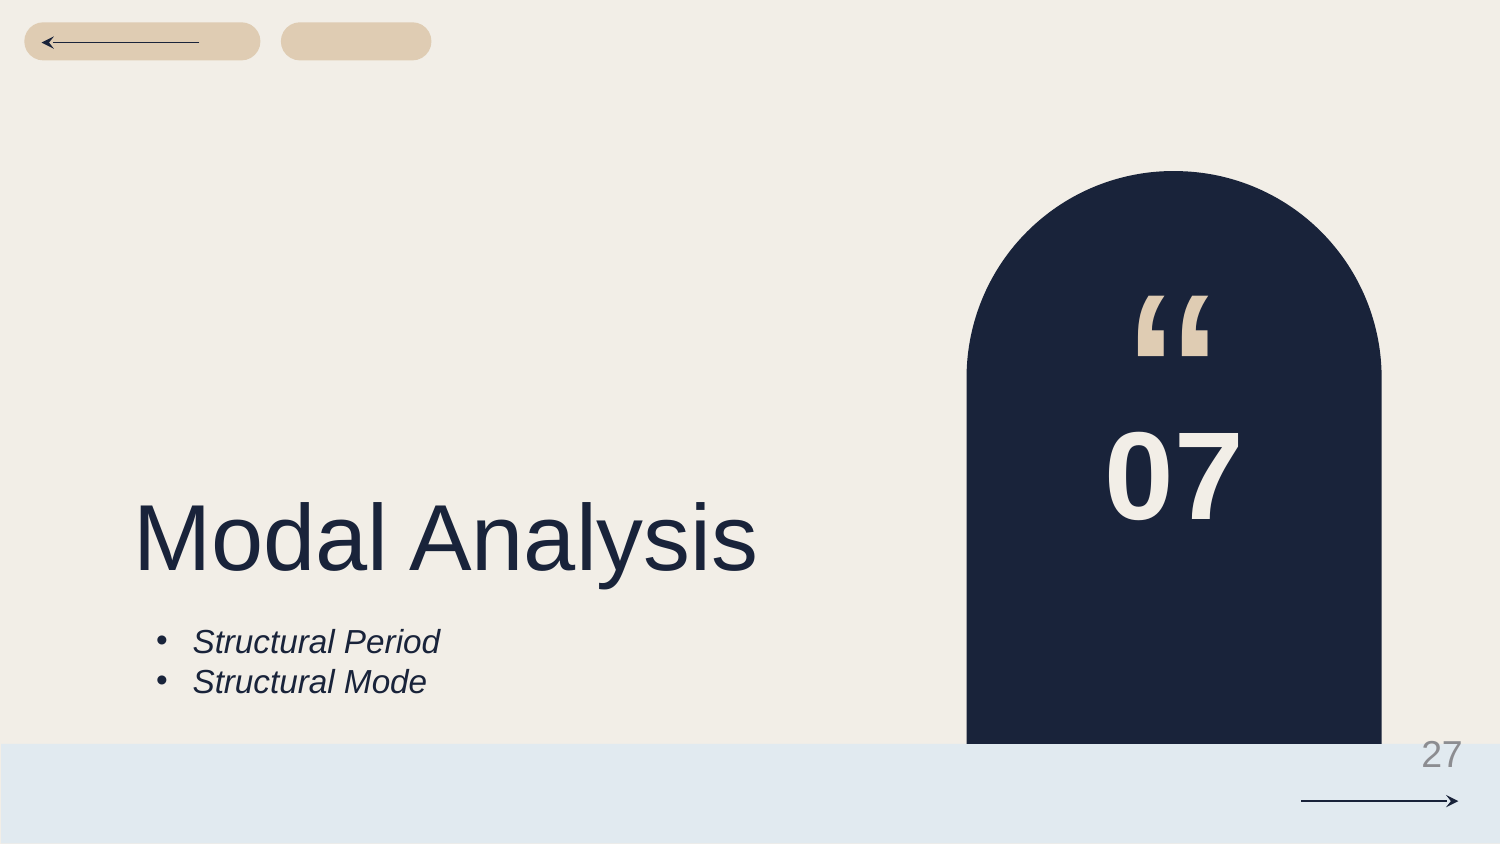

“
# Modal Analysis
07
Structural Period
Structural Mode
27